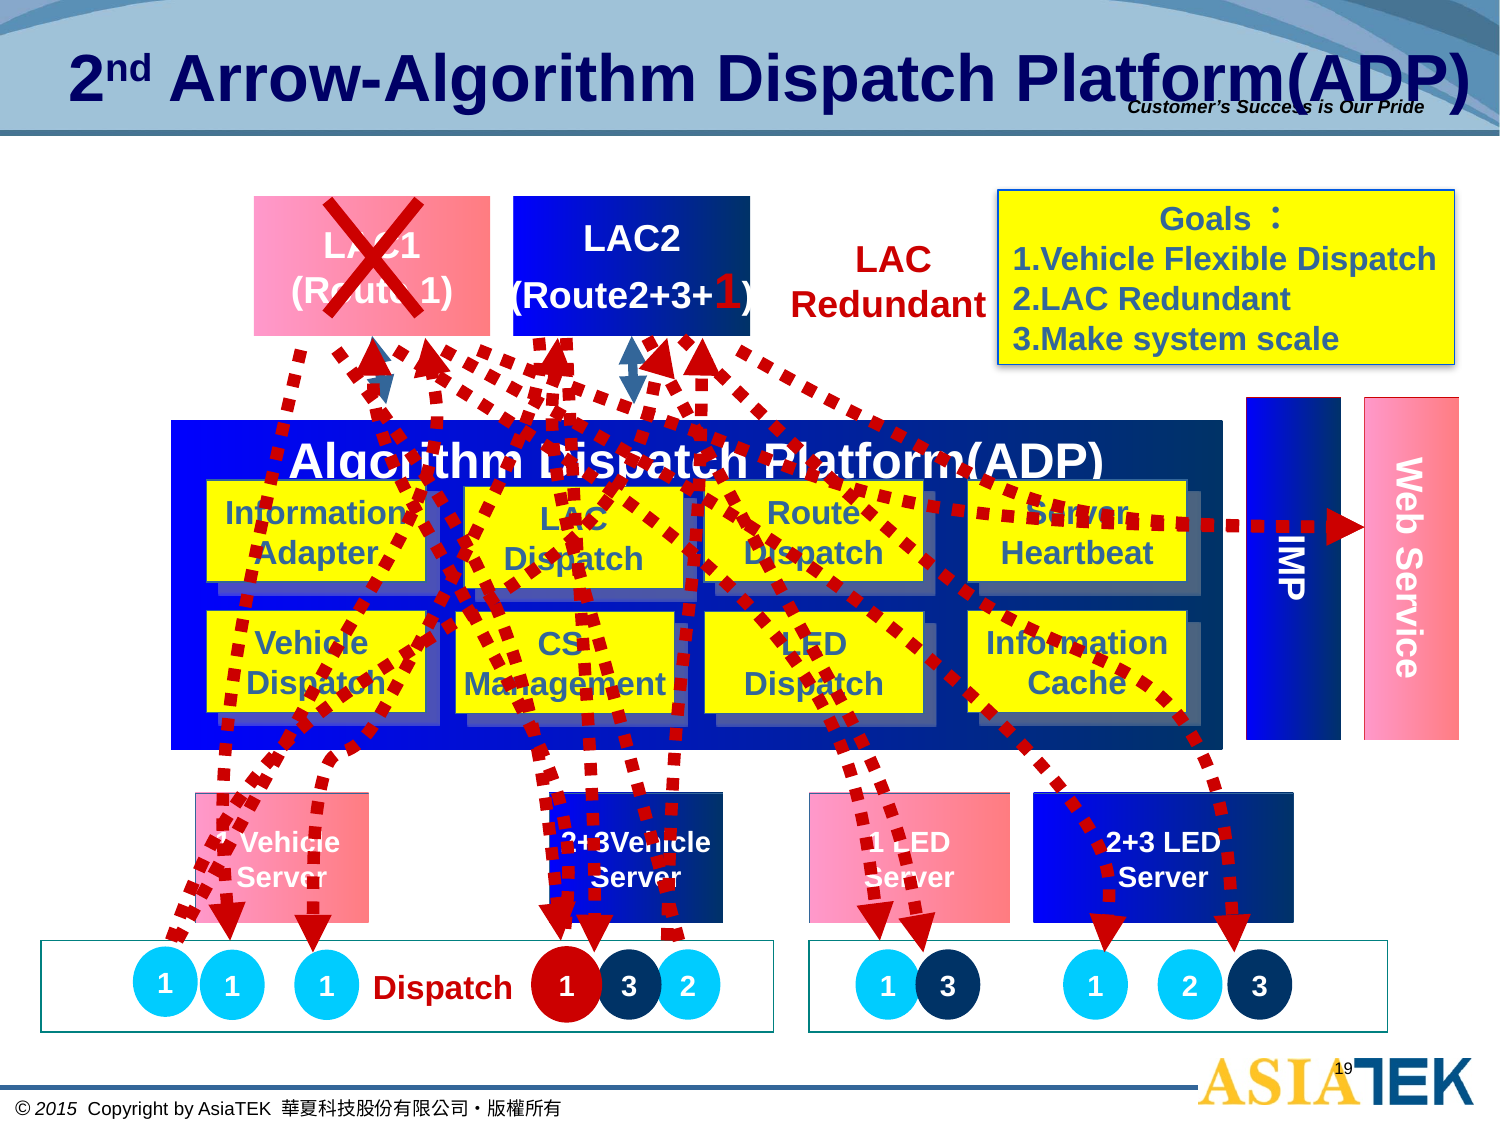

# 2nd Arrow-Algorithm Dispatch Platform(ADP)
Goals：
1.Vehicle Flexible Dispatch
2.LAC Redundant
3.Make system scale
LAC1
(Route 1)
LAC2
(Route 2+3)
LAC2
(Route2+3+1)

LAC Redundant

IMP
Web Service
Algorithm Dispatch Platform(ADP)
Information
Adapter
Route
Dispatch
Server
Heartbeat
LAC
Dispatch
Vehicle
Dispatch
Information
Cache
CS
Management
LED
Dispatch
1 Vehicle
Server
2+3Vehicle
Server
1 LED
Server
2+3 LED
Server
OBU
LED
1
1
3
3
2
1
3
1
2
3
1
1
Dispatch
19